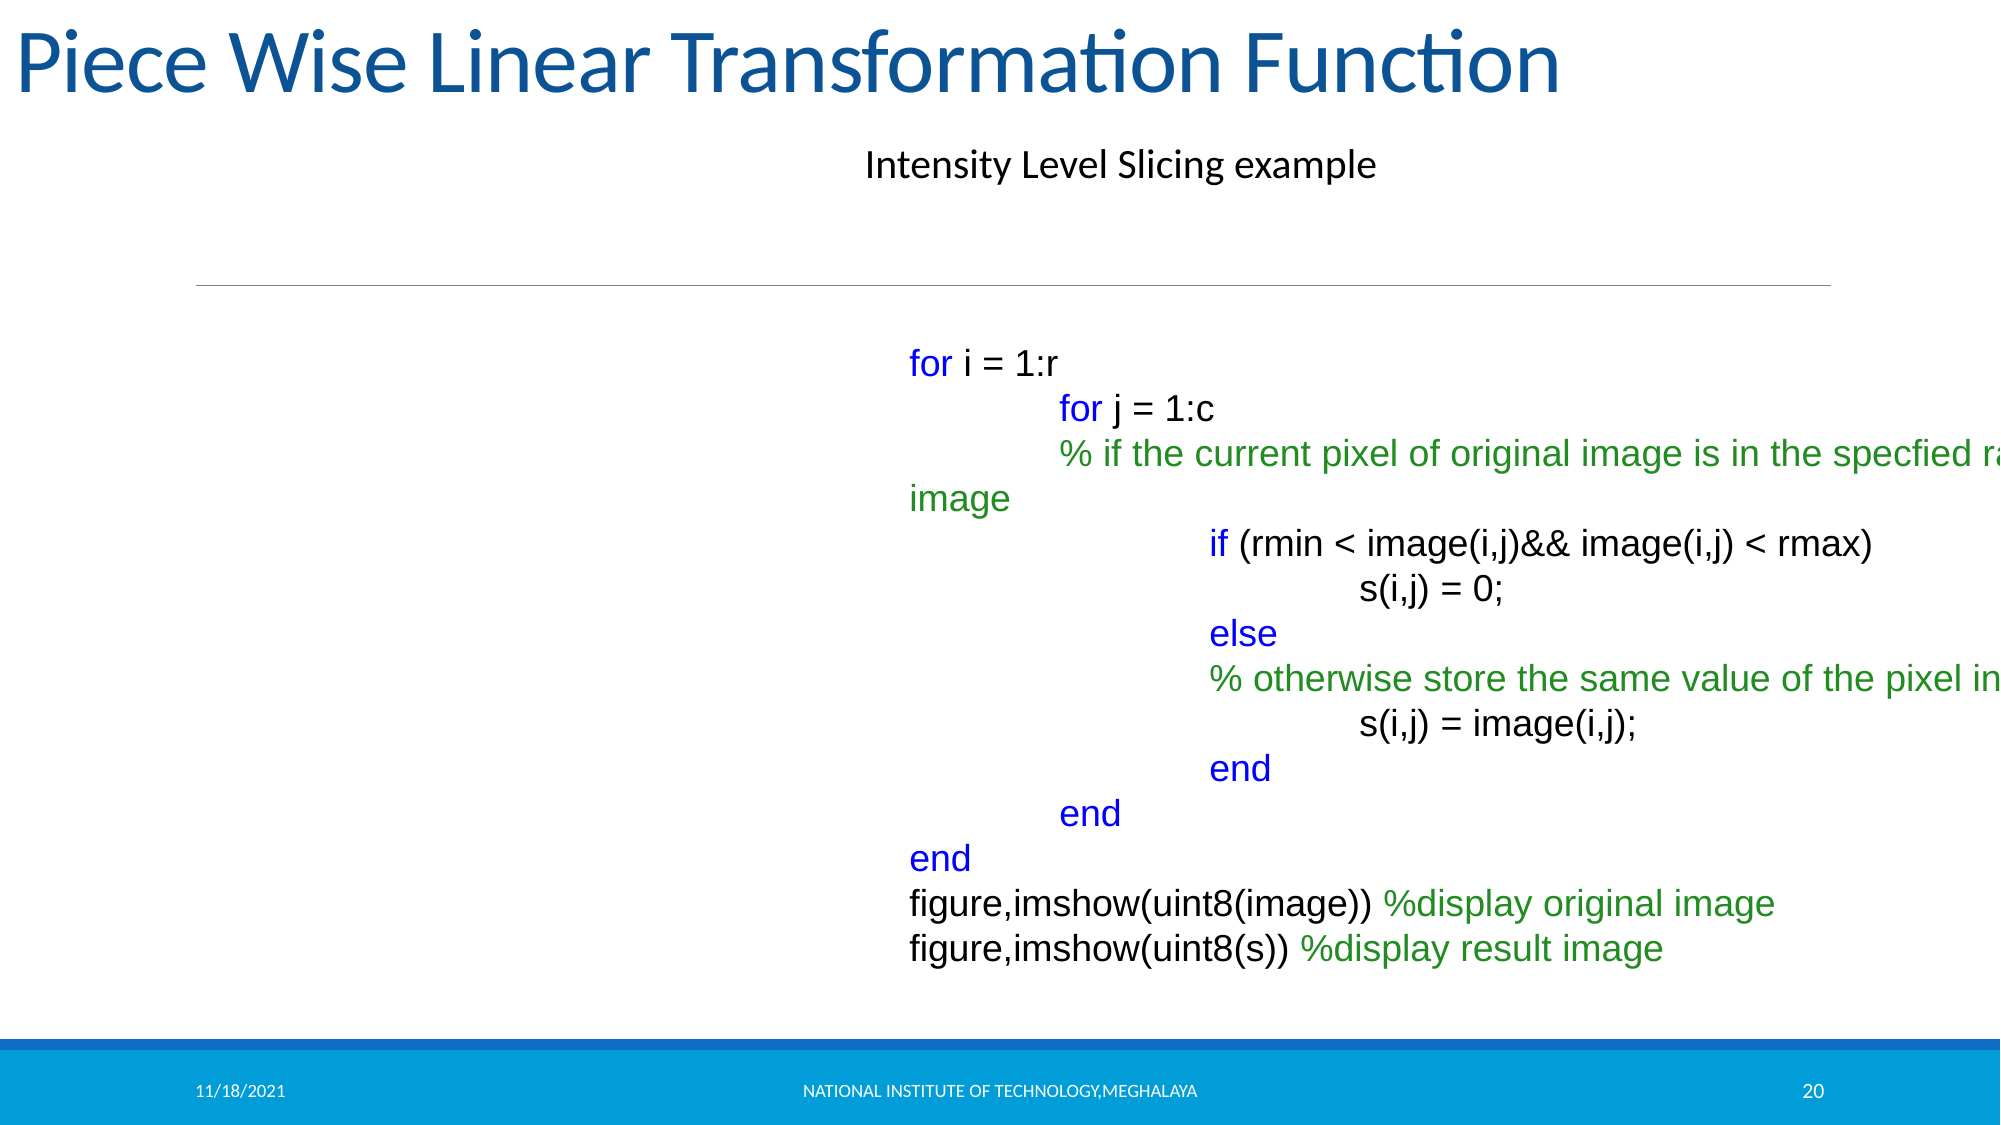

# Piece Wise Linear Transformation Function
Intensity Level Slicing example

for i = 1:r
	for j = 1:c
	% if the current pixel of original image is in the specfied range then make it 0 in the result image
		if (rmin < image(i,j)&& image(i,j) < rmax)
			s(i,j) = 0;
		else
		% otherwise store the same value of the pixel in the result image
			s(i,j) = image(i,j);
		end
	end
end
figure,imshow(uint8(image)) %display original image
figure,imshow(uint8(s)) %display result image

11/18/2021
National Institute of Technology,Meghalaya
20